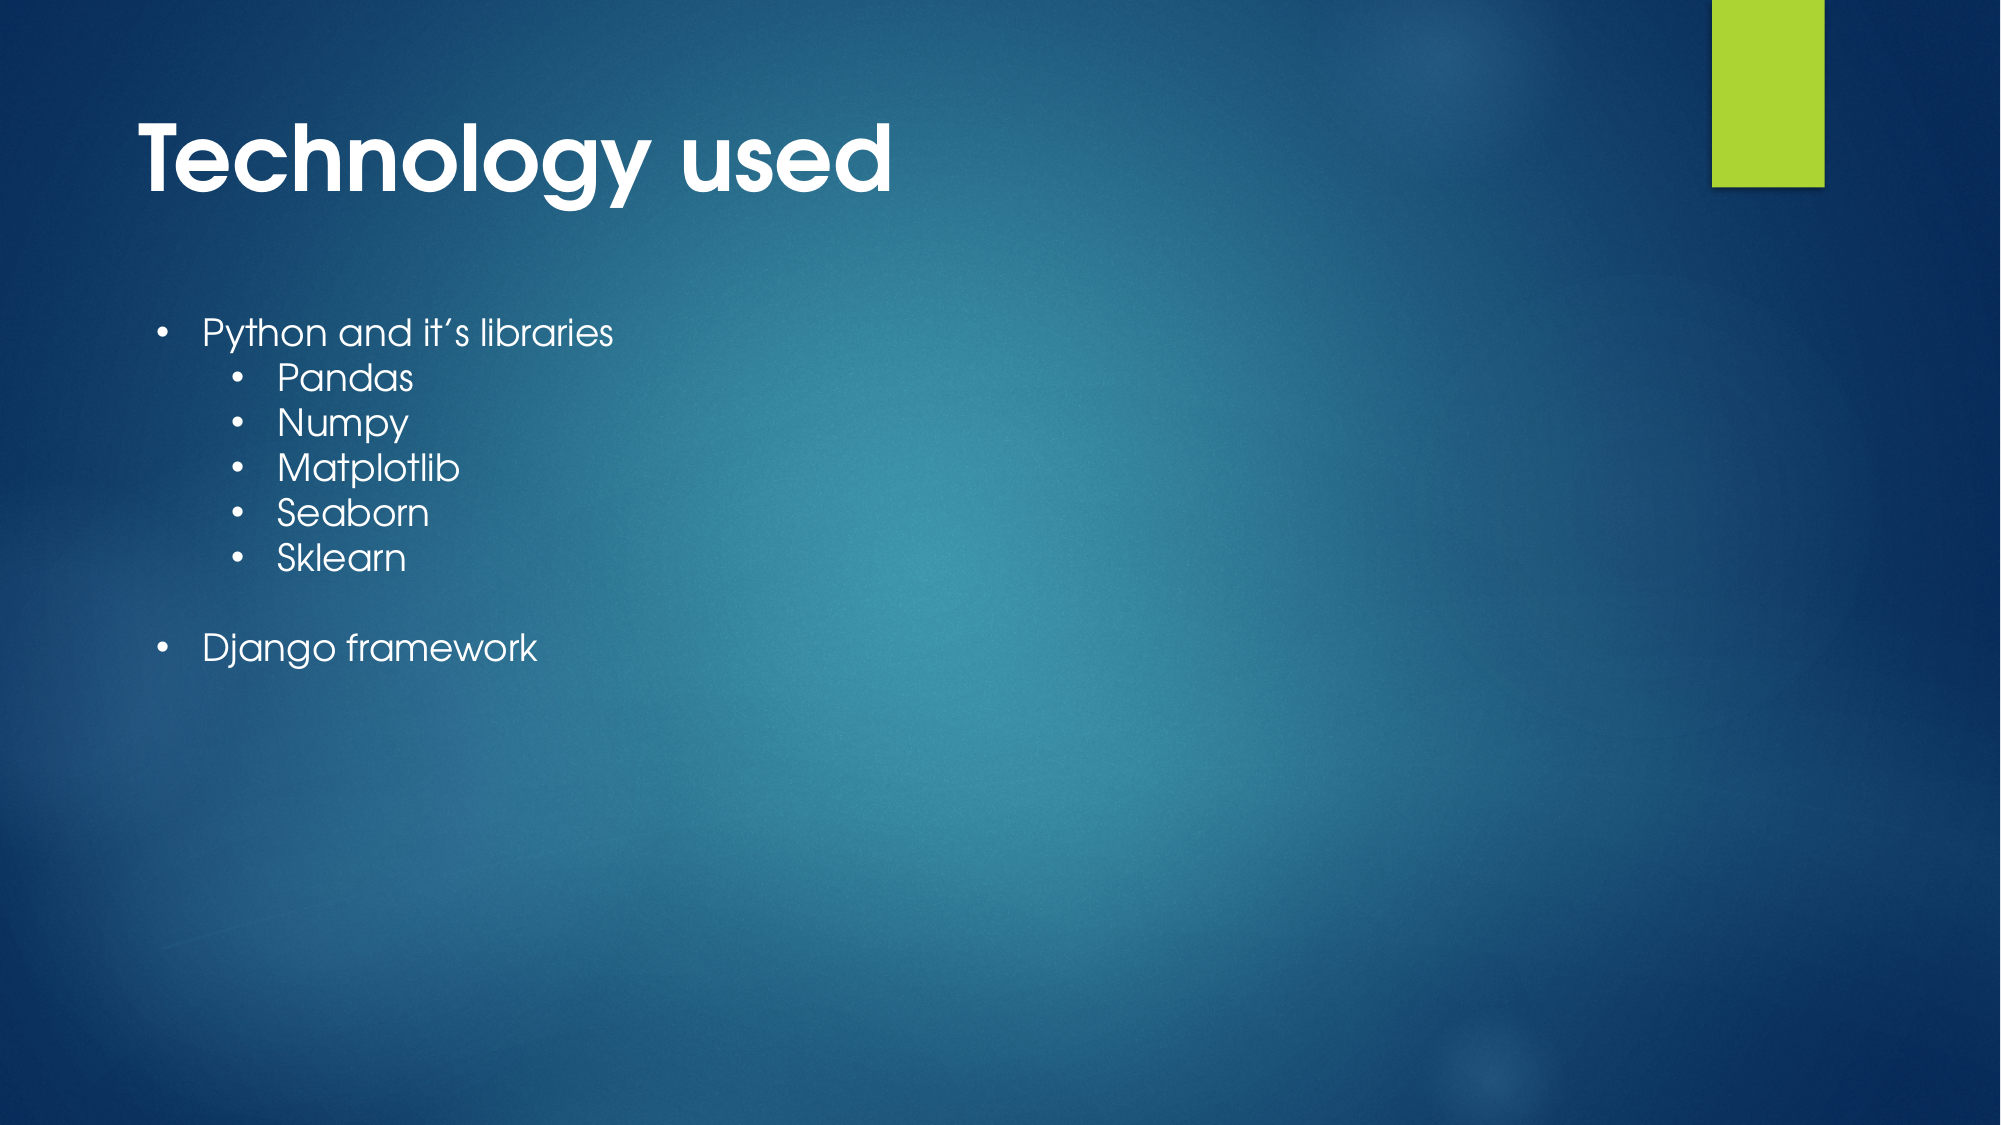

Technology used
Python and it’s libraries
Pandas
Numpy
Matplotlib
Seaborn
Sklearn

Django framework